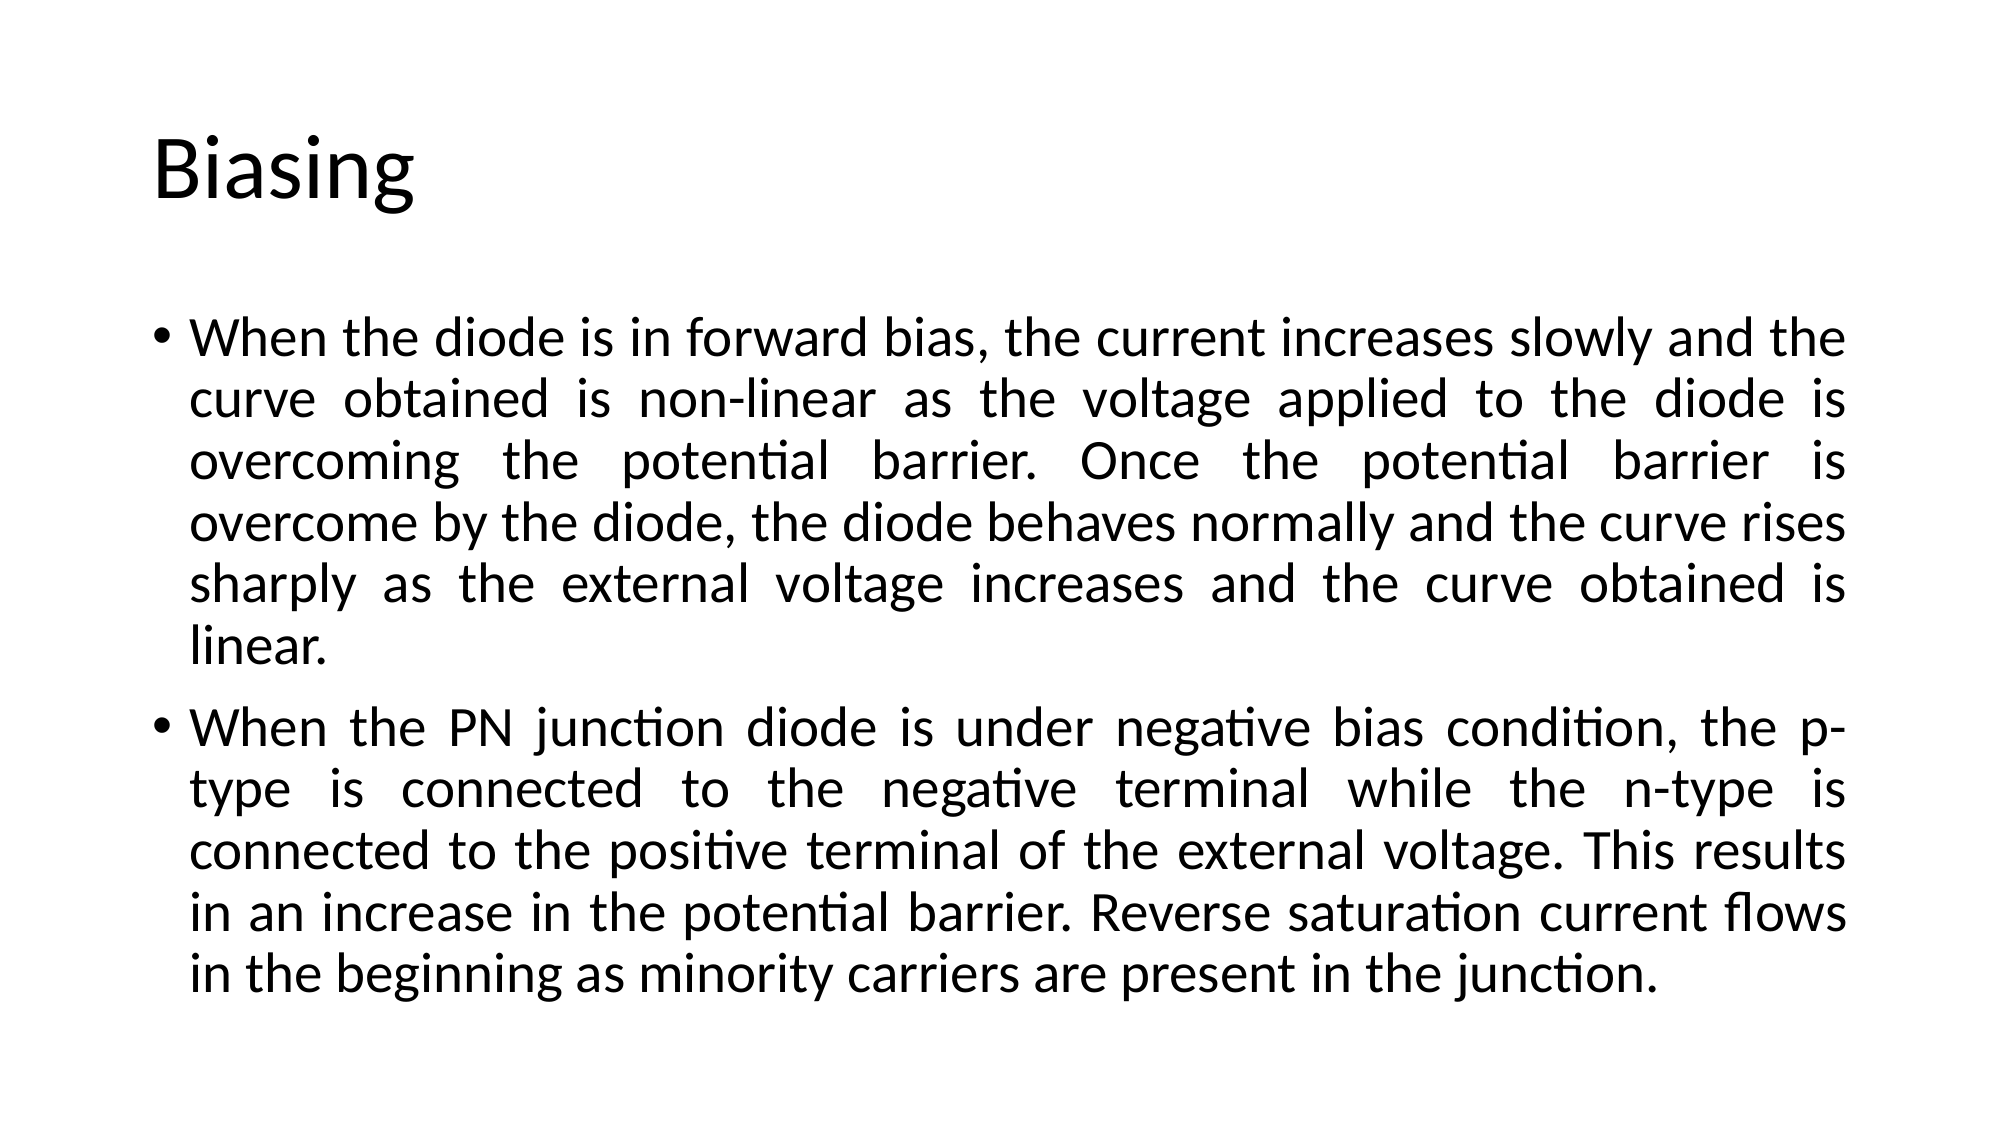

# Biasing
When the diode is in forward bias, the current increases slowly and the curve obtained is non-linear as the voltage applied to the diode is overcoming the potential barrier. Once the potential barrier is overcome by the diode, the diode behaves normally and the curve rises sharply as the external voltage increases and the curve obtained is linear.
When the PN junction diode is under negative bias condition, the p-type is connected to the negative terminal while the n-type is connected to the positive terminal of the external voltage. This results in an increase in the potential barrier. Reverse saturation current flows in the beginning as minority carriers are present in the junction.